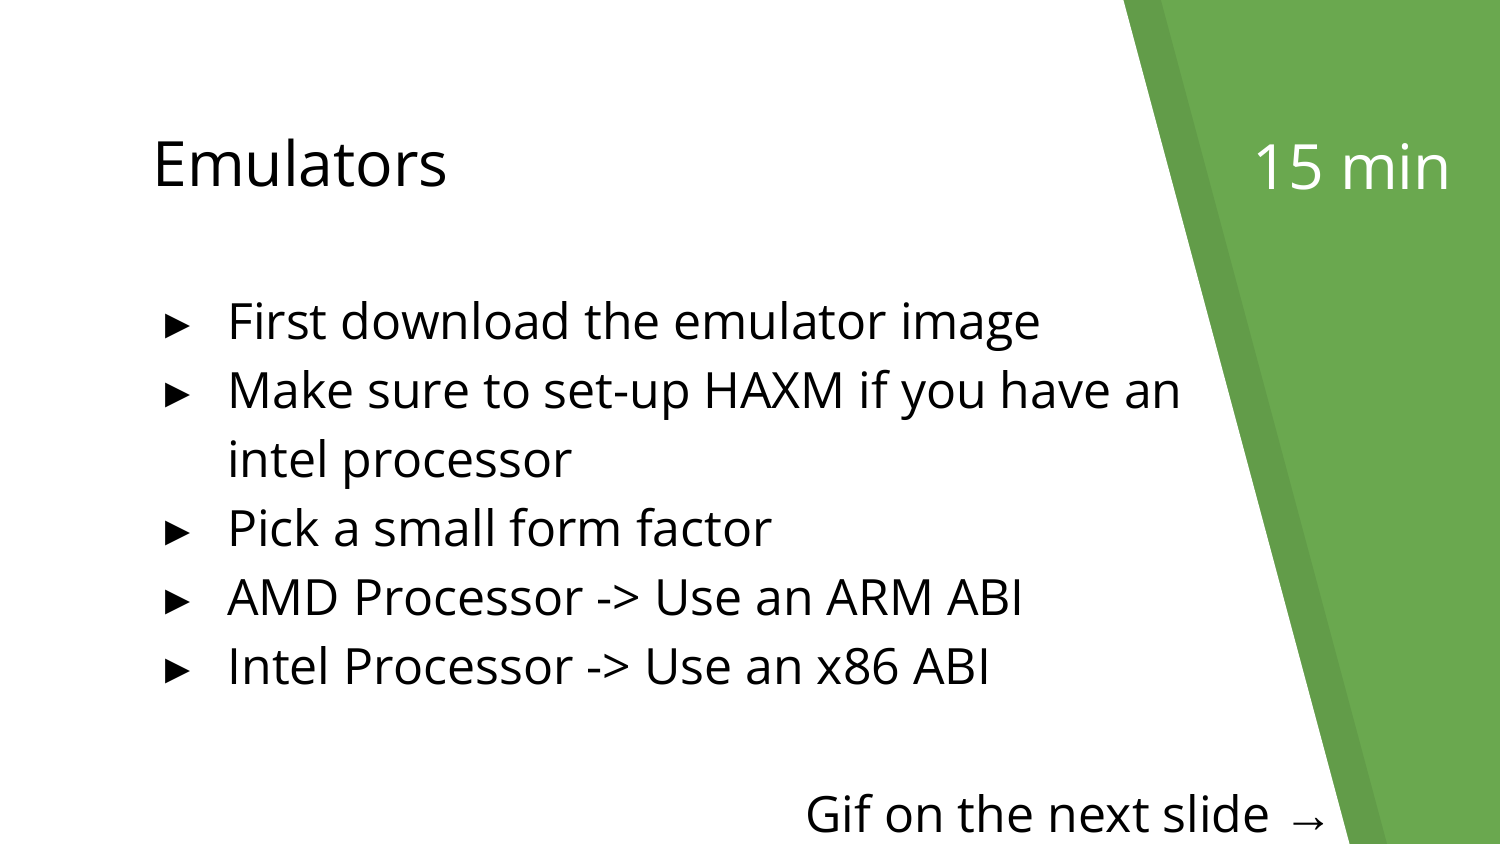

15 min
# Emulators
First download the emulator image
Make sure to set-up HAXM if you have an intel processor
Pick a small form factor
AMD Processor -> Use an ARM ABI
Intel Processor -> Use an x86 ABI
Gif on the next slide →